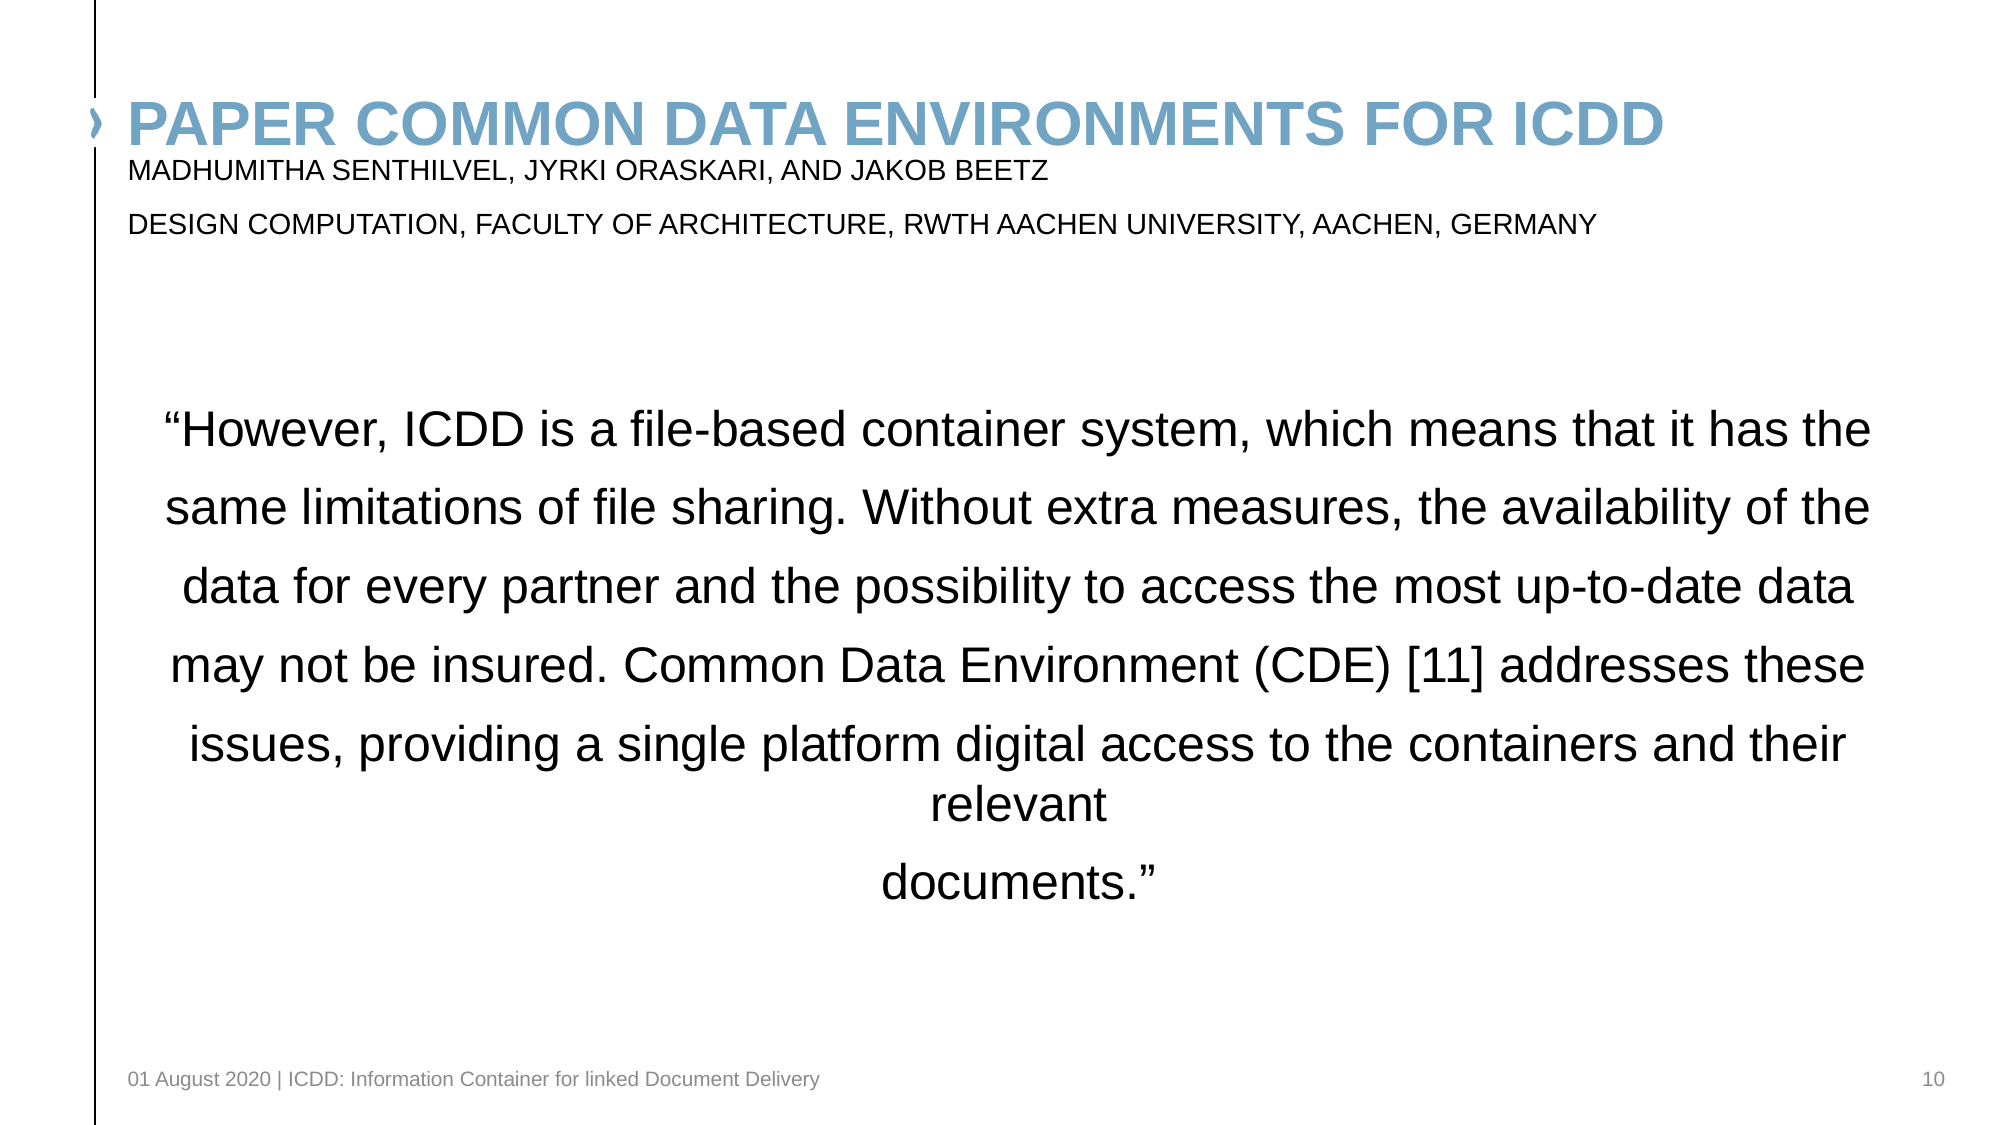

# Paper Common Data Environments for ICDD
Madhumitha Senthilvel, Jyrki Oraskari, and Jakob Beetz
Design Computation, Faculty of Architecture, RWTH Aachen University, Aachen, Germany

“However, ICDD is a file-based container system, which means that it has the
same limitations of file sharing. Without extra measures, the availability of the
data for every partner and the possibility to access the most up-to-date data
may not be insured. Common Data Environment (CDE) [11] addresses these
issues, providing a single platform digital access to the containers and their relevant
documents.”
01 August 2020 | ICDD: Information Container for linked Document Delivery

10